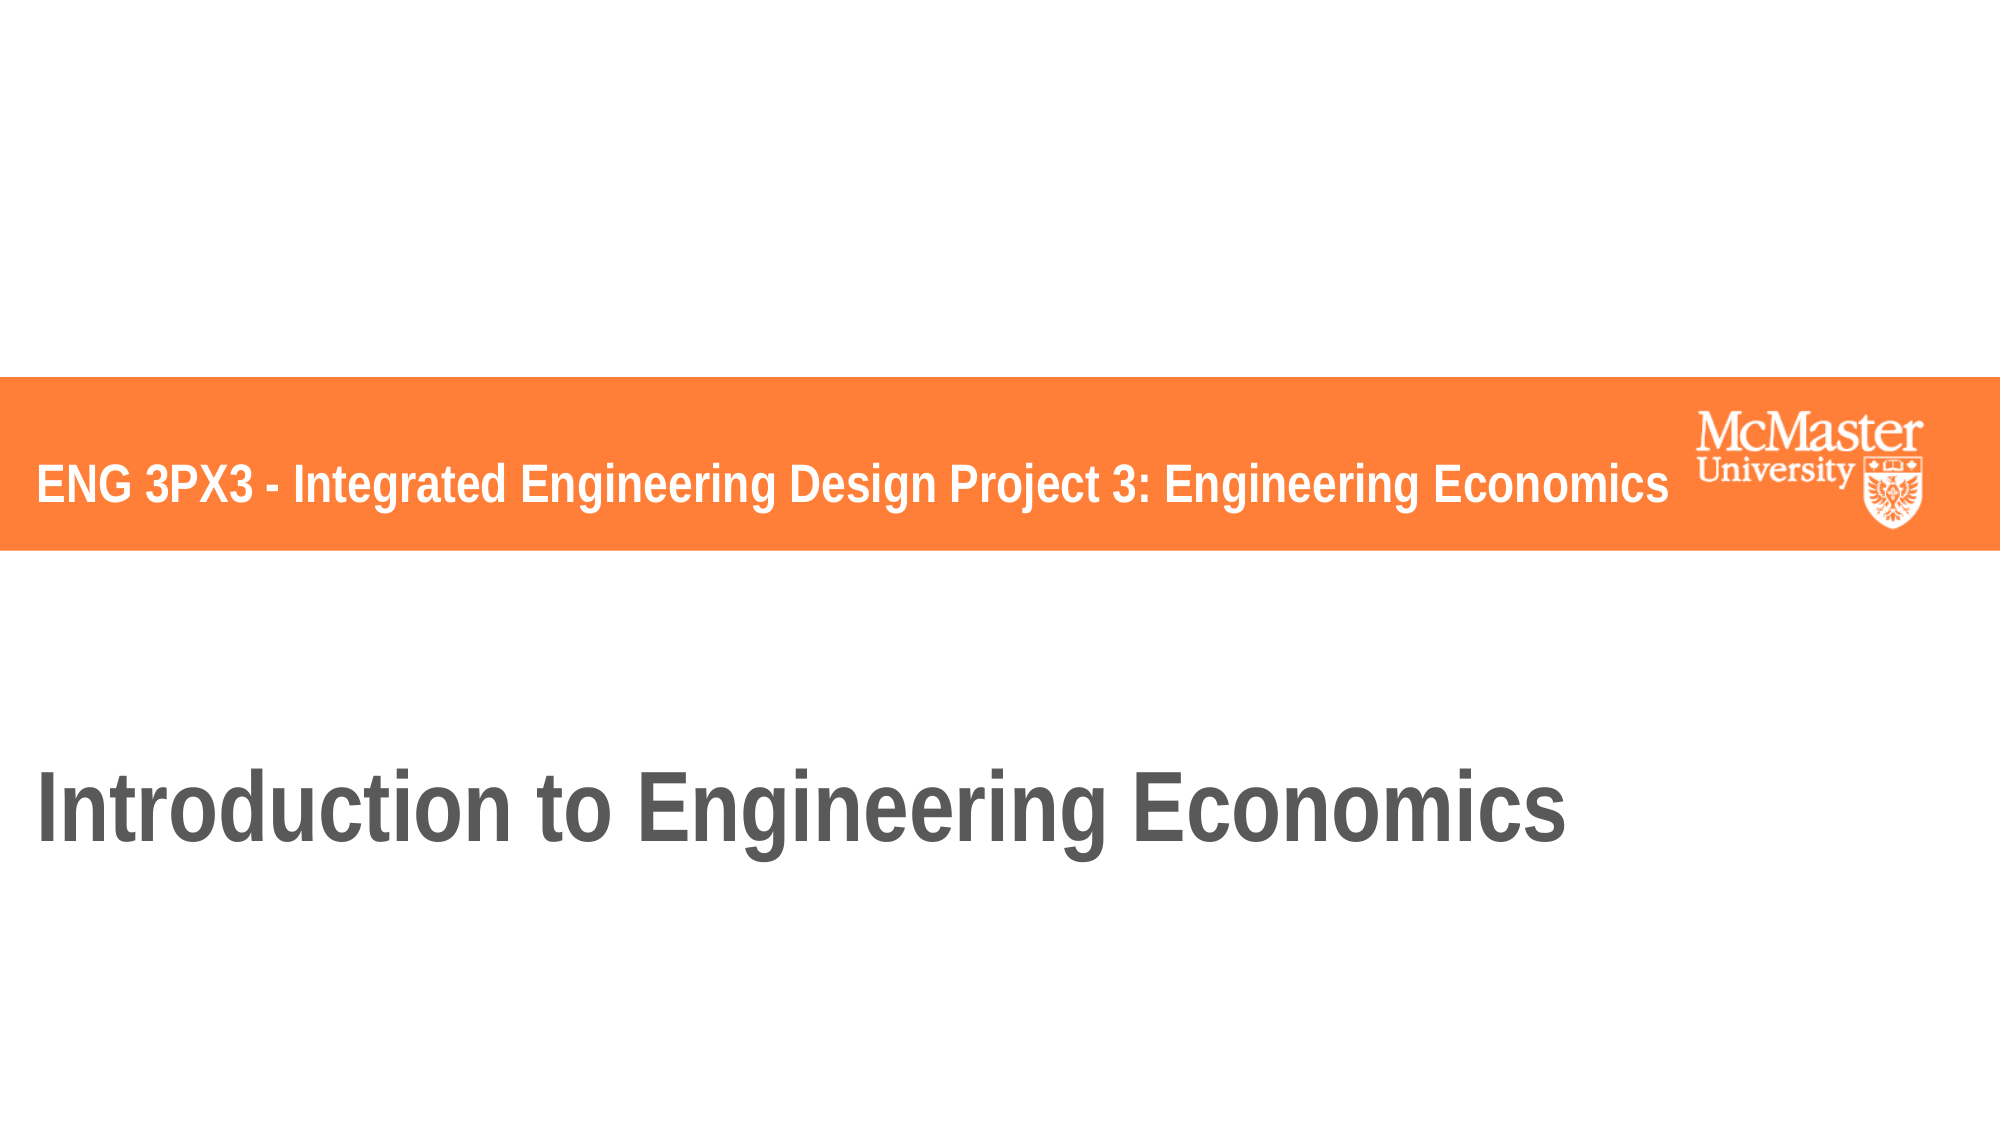

ENG 3PX3 - Integrated Engineering Design Project 3: Engineering Economics

# Introduction to Engineering Economics